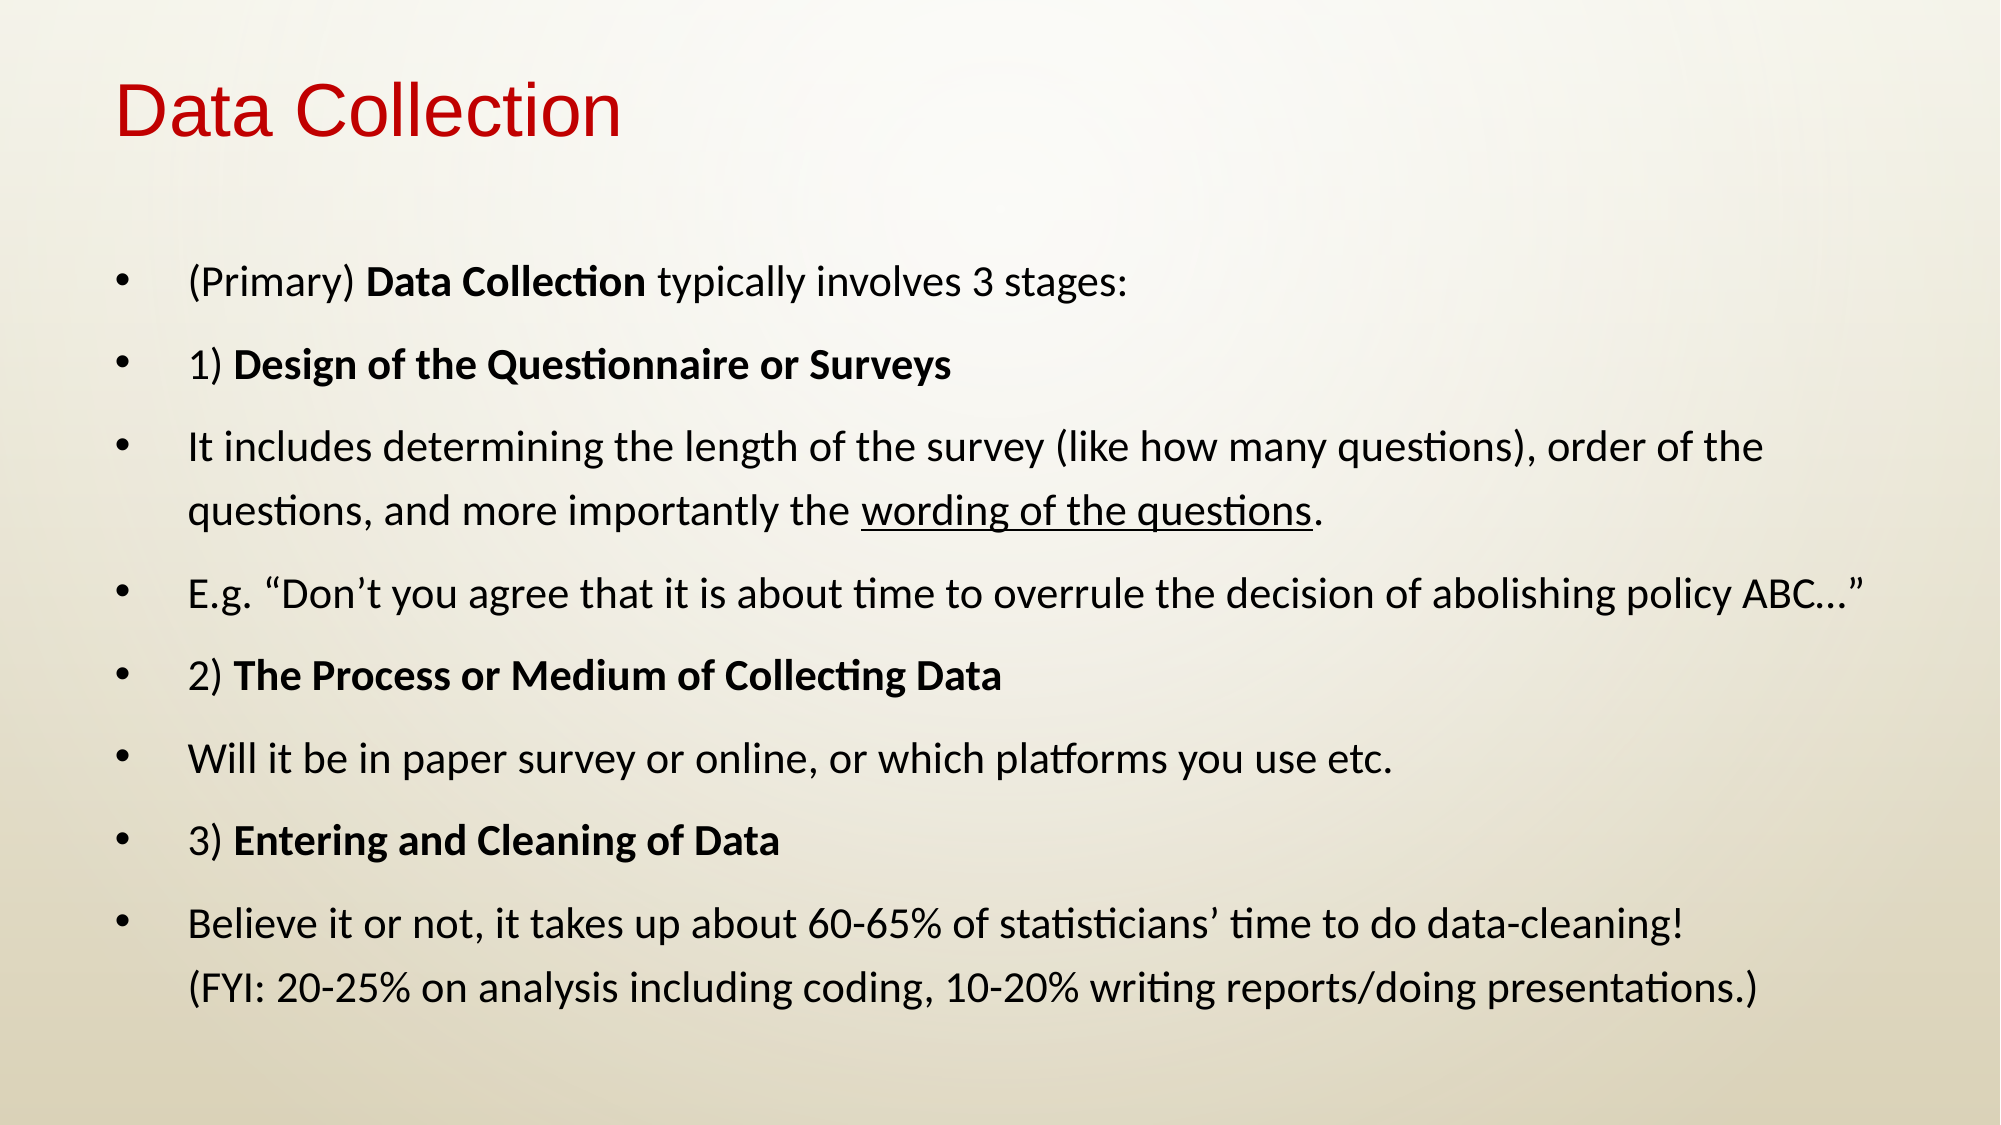

# Data Collection
(Primary) Data Collection typically involves 3 stages:
1) Design of the Questionnaire or Surveys
It includes determining the length of the survey (like how many questions), order of the questions, and more importantly the wording of the questions.
E.g. “Don’t you agree that it is about time to overrule the decision of abolishing policy ABC…”
2) The Process or Medium of Collecting Data
Will it be in paper survey or online, or which platforms you use etc.
3) Entering and Cleaning of Data
Believe it or not, it takes up about 60-65% of statisticians’ time to do data-cleaning!
(FYI: 20-25% on analysis including coding, 10-20% writing reports/doing presentations.)